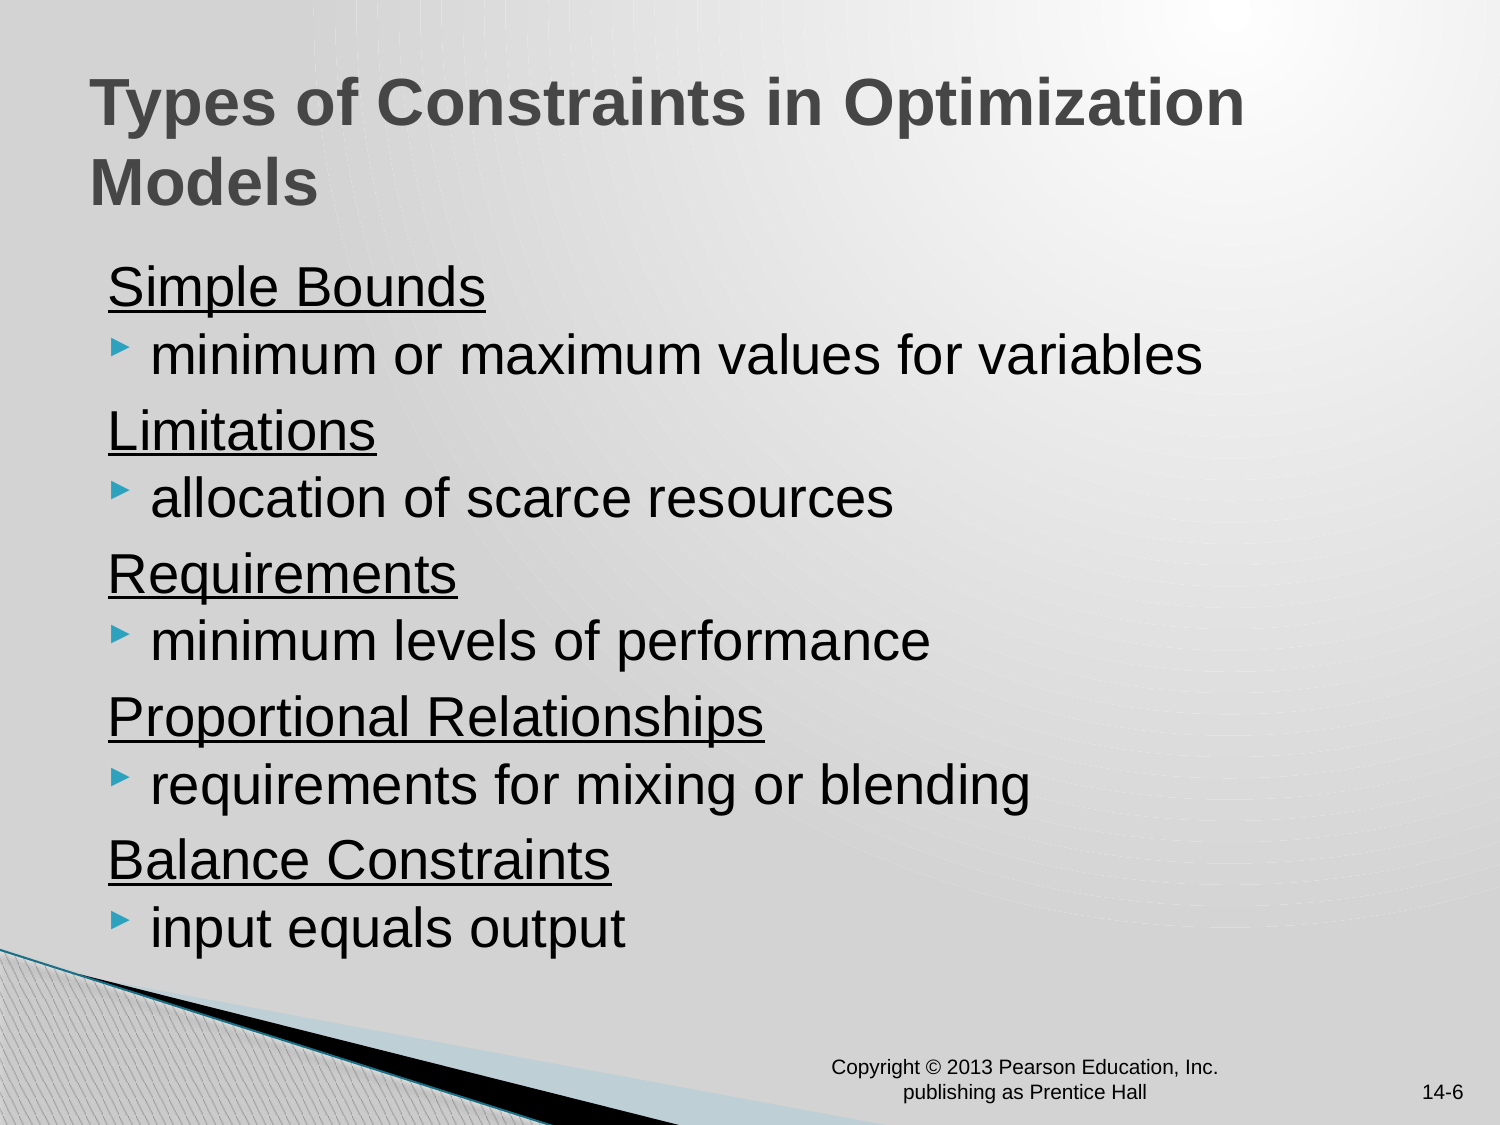

# Types of Constraints in Optimization Models
Simple Bounds
minimum or maximum values for variables
Limitations
allocation of scarce resources
Requirements
minimum levels of performance
Proportional Relationships
requirements for mixing or blending
Balance Constraints
input equals output
Copyright © 2013 Pearson Education, Inc. publishing as Prentice Hall
14-6